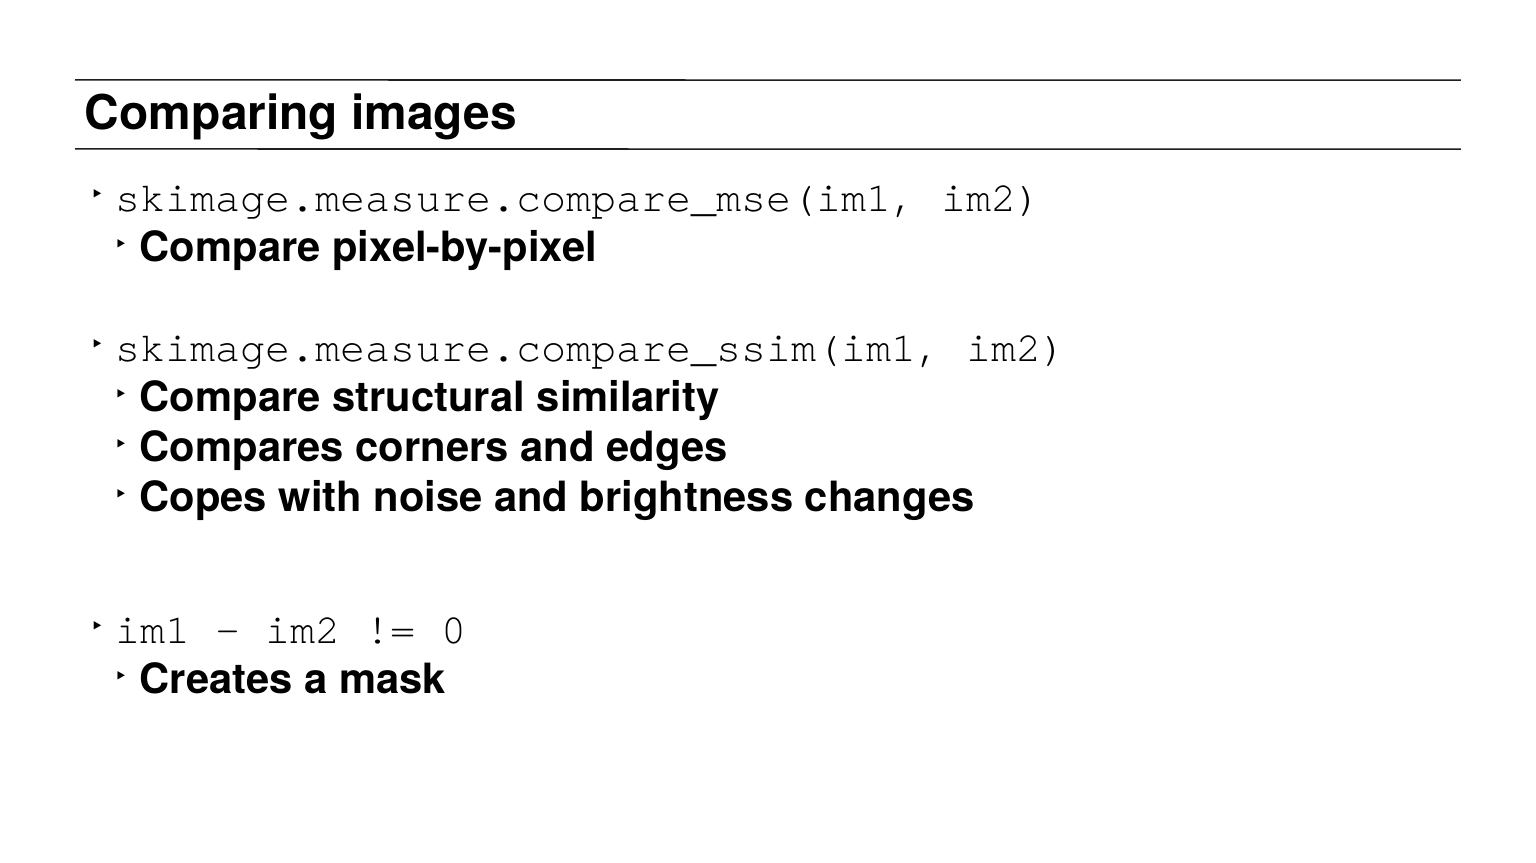

# Comparing images
skimage.measure.compare_mse(im1, im2)
Compare pixel-by-pixel

skimage.measure.compare_ssim(im1, im2)
Compare structural similarity
Compares corners and edges
Copes with noise and brightness changes

im1 – im2 != 0
Creates a mask